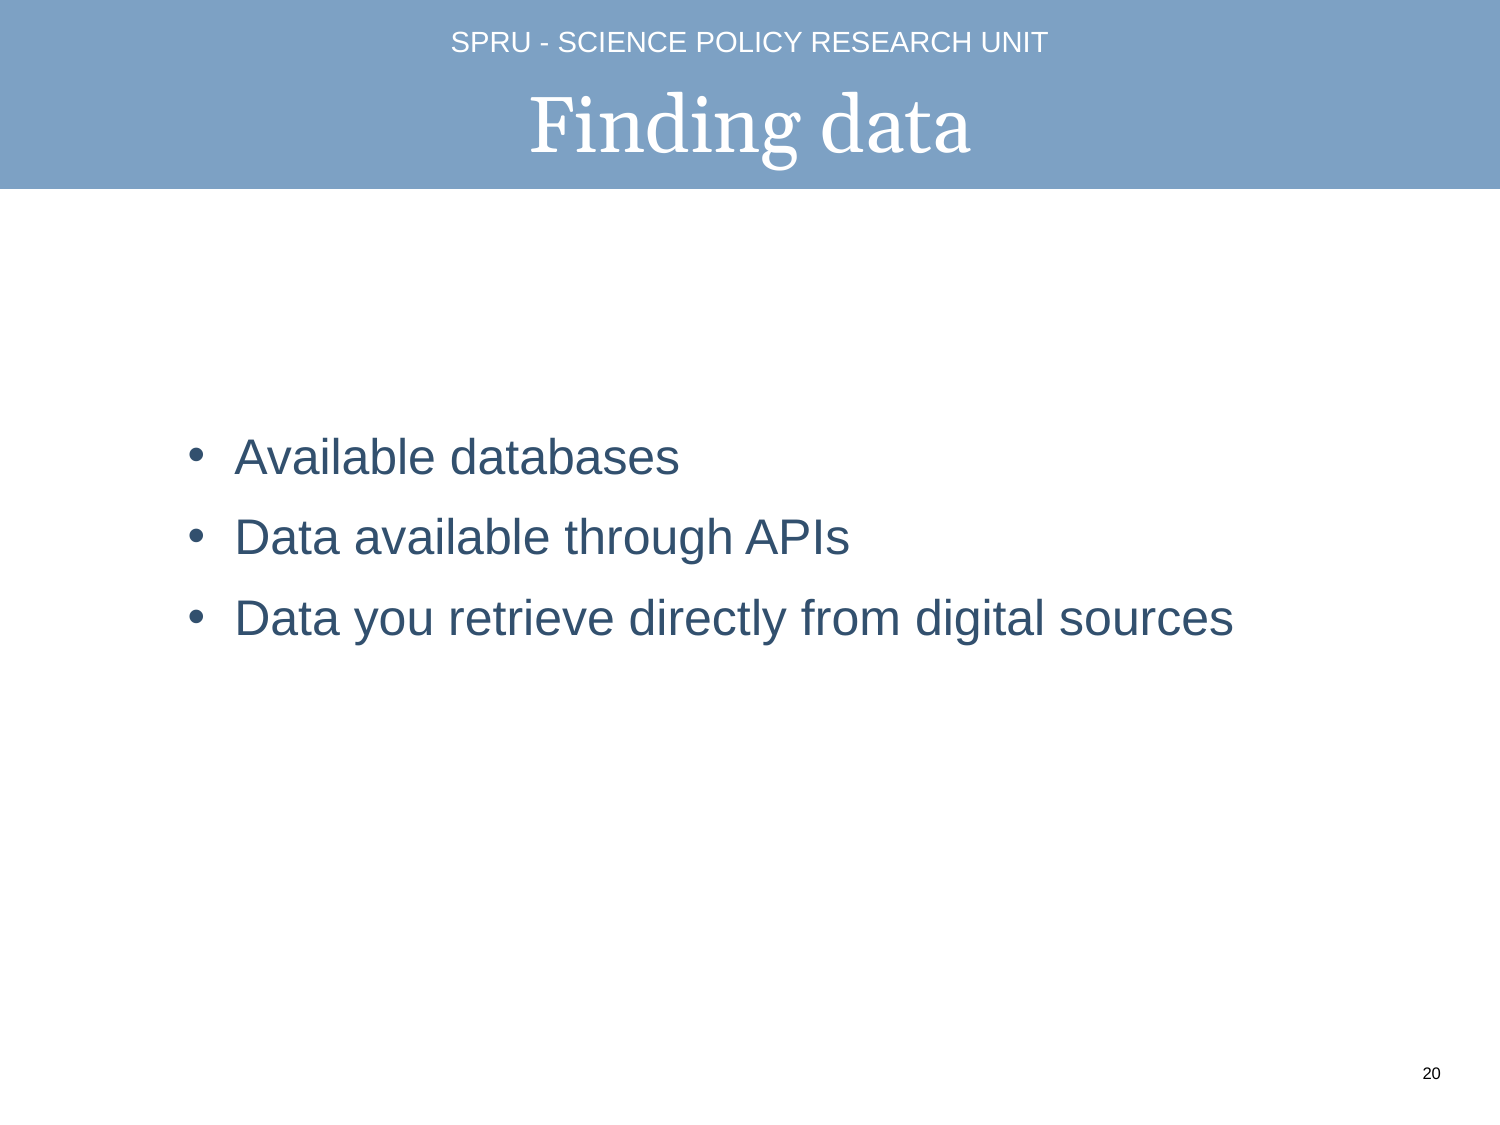

# Finding data
Available databases
Data available through APIs
Data you retrieve directly from digital sources (e.g. webpages, documents…)